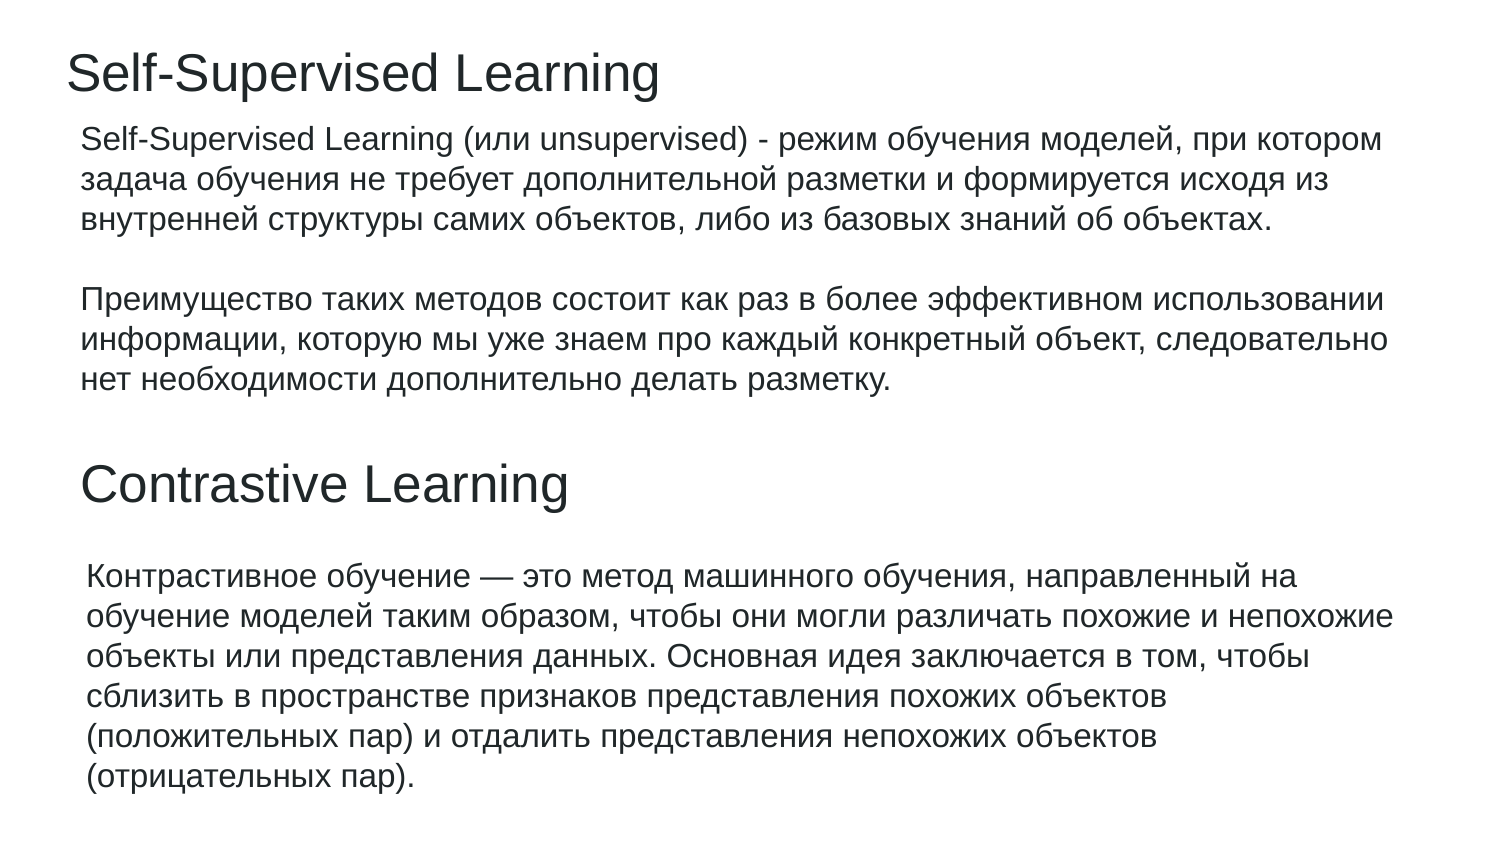

# Self-Supervised Learning
Self-Supervised Learning (или unsupervised) - режим обучения моделей, при котором задача обучения не требует дополнительной разметки и формируется исходя из внутренней структуры самих объектов, либо из базовых знаний об объектах.

Преимущество таких методов состоит как раз в более эффективном использовании информации, которую мы уже знаем про каждый конкретный объект, следовательно нет необходимости дополнительно делать разметку.

Contrastive Learning
Контрастивное обучение — это метод машинного обучения, направленный на обучение моделей таким образом, чтобы они могли различать похожие и непохожие объекты или представления данных. Основная идея заключается в том, чтобы сблизить в пространстве признаков представления похожих объектов (положительных пар) и отдалить представления непохожих объектов (отрицательных пар).